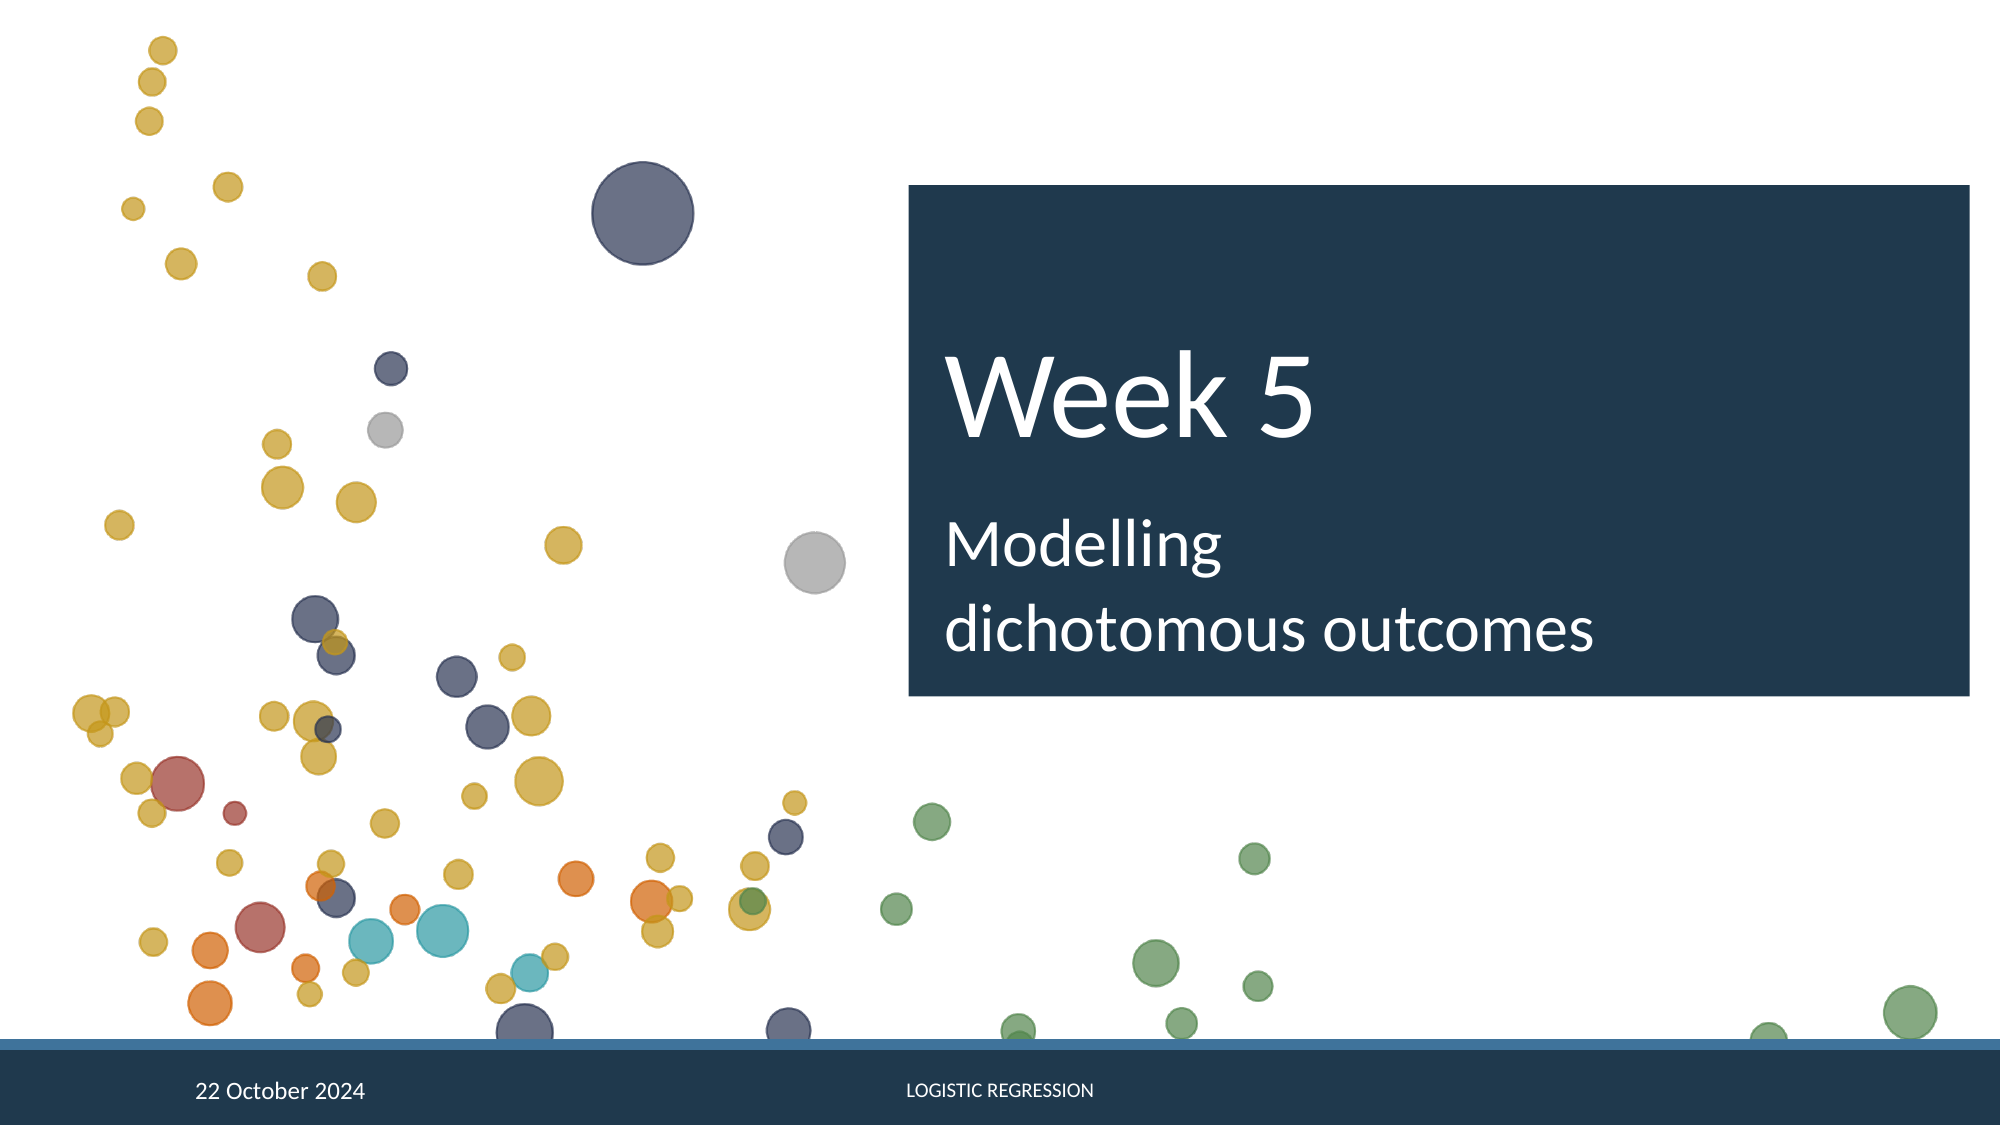

# Week 5
Modelling
dichotomous outcomes
22 October 2024
Logistic regression